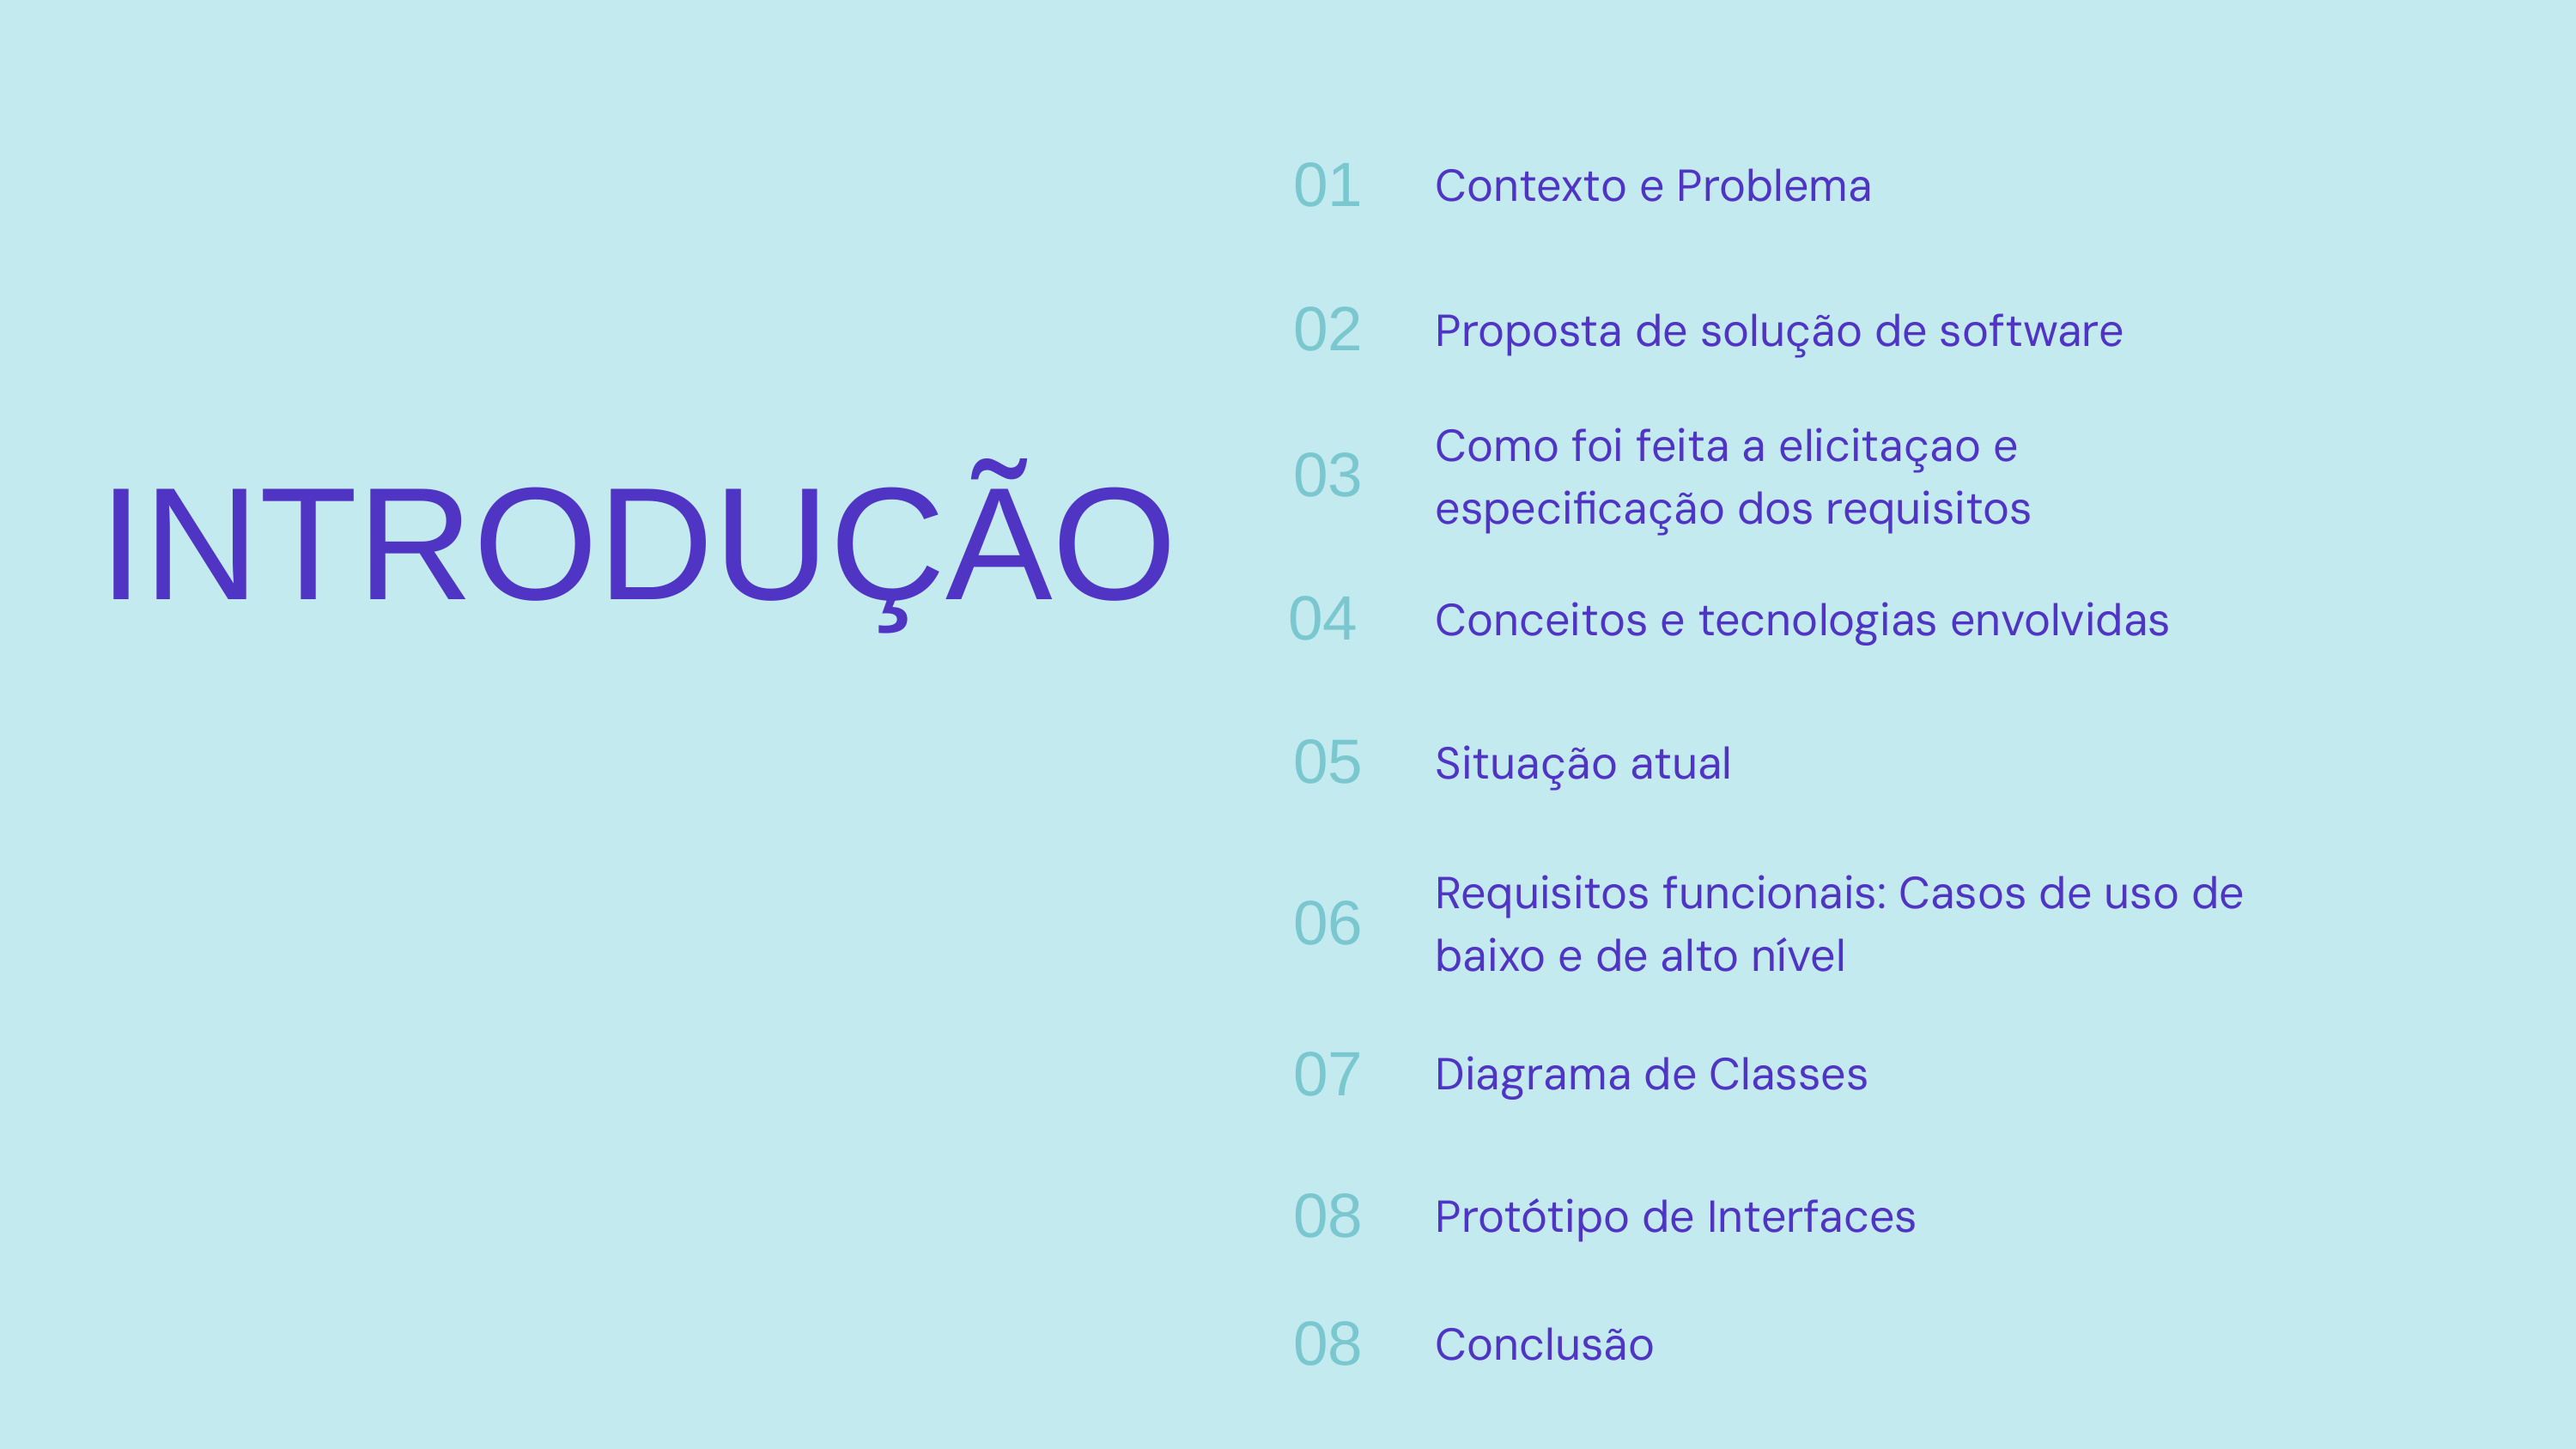

01
Contexto e Problema
02
Proposta de solução de software
Como foi feita a elicitaçao e especificação dos requisitos
03
INTRODUÇÃO

04
Conceitos e tecnologias envolvidas
05
Situação atual
Requisitos funcionais: Casos de uso de baixo e de alto nível
06
07
Diagrama de Classes
08
Protótipo de Interfaces
08
Conclusão